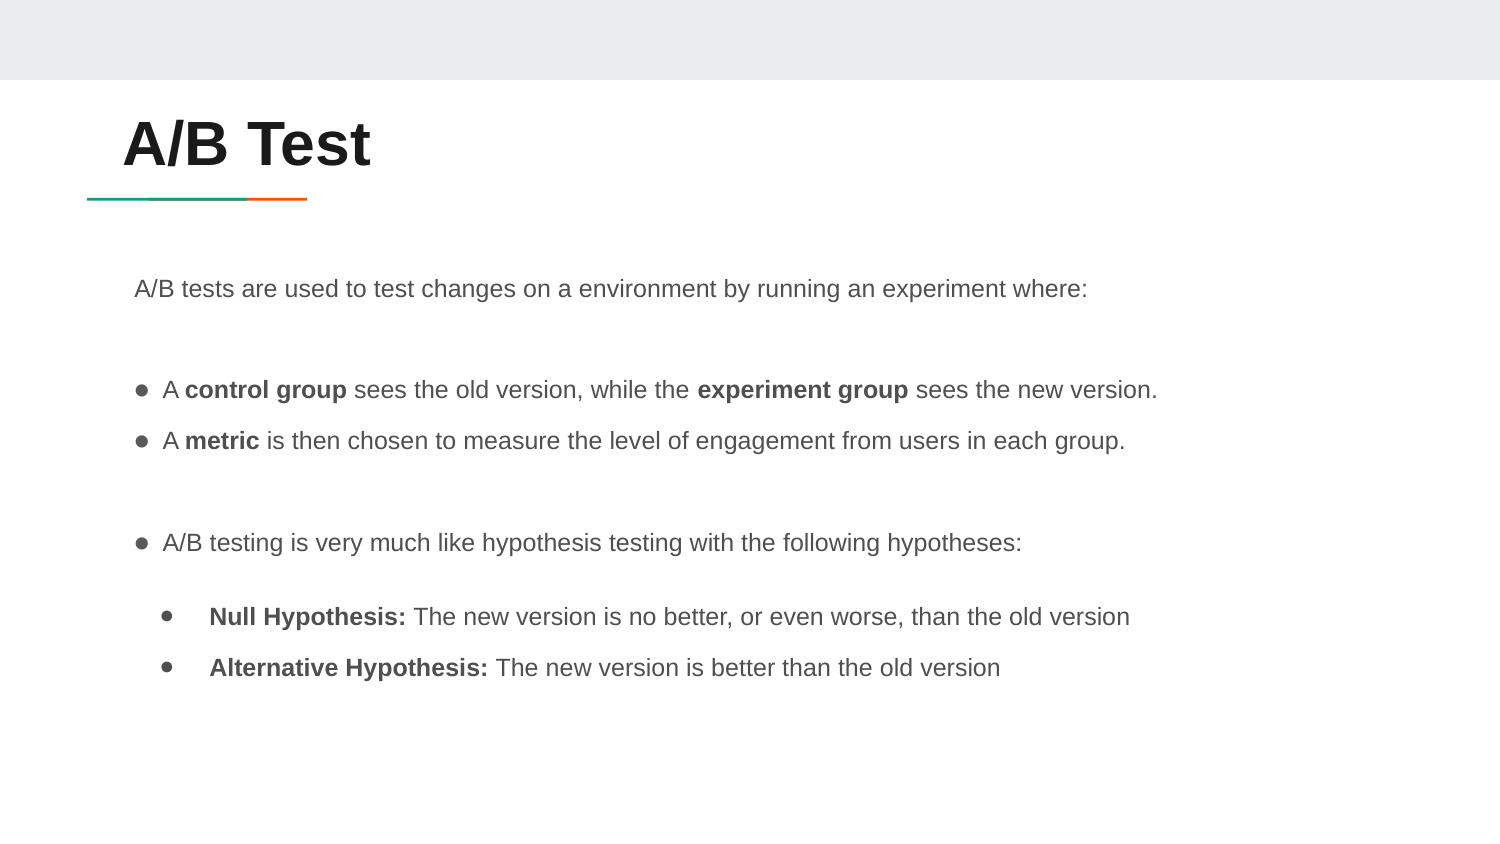

# A/B Test
A/B tests are used to test changes on a environment by running an experiment where:

A control group sees the old version, while the experiment group sees the new version.
A metric is then chosen to measure the level of engagement from users in each group.

A/B testing is very much like hypothesis testing with the following hypotheses:
Null Hypothesis: The new version is no better, or even worse, than the old version
Alternative Hypothesis: The new version is better than the old version